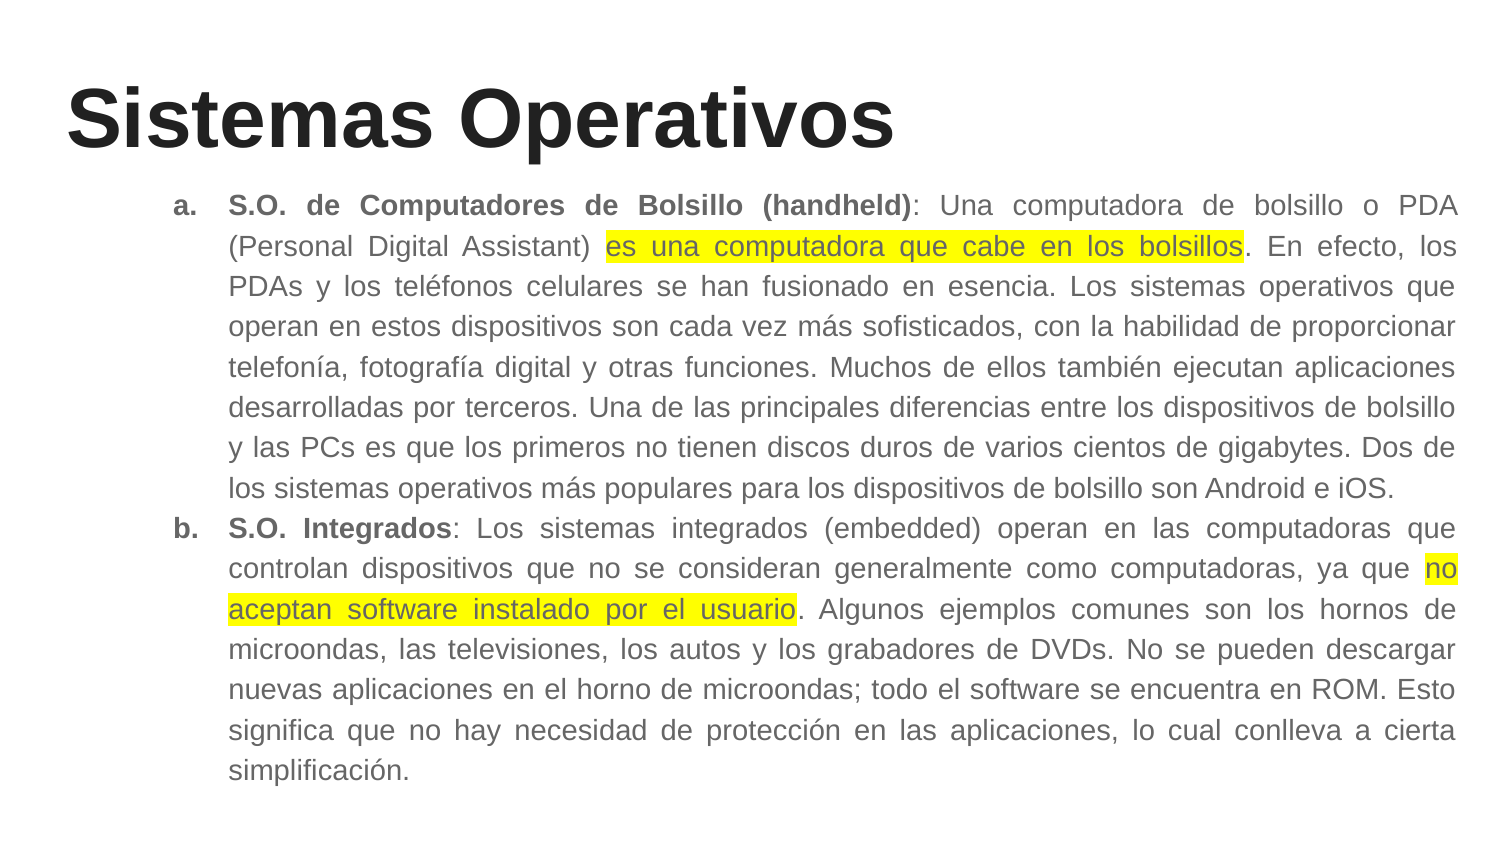

# Sistemas Operativos
S.O. de Computadores de Bolsillo (handheld): Una computadora de bolsillo o PDA (Personal Digital Assistant) es una computadora que cabe en los bolsillos. En efecto, los PDAs y los teléfonos celulares se han fusionado en esencia. Los sistemas operativos que operan en estos dispositivos son cada vez más sofisticados, con la habilidad de proporcionar telefonía, fotografía digital y otras funciones. Muchos de ellos también ejecutan aplicaciones desarrolladas por terceros. Una de las principales diferencias entre los dispositivos de bolsillo y las PCs es que los primeros no tienen discos duros de varios cientos de gigabytes. Dos de los sistemas operativos más populares para los dispositivos de bolsillo son Android e iOS.
S.O. Integrados: Los sistemas integrados (embedded) operan en las computadoras que controlan dispositivos que no se consideran generalmente como computadoras, ya que no aceptan software instalado por el usuario. Algunos ejemplos comunes son los hornos de microondas, las televisiones, los autos y los grabadores de DVDs. No se pueden descargar nuevas aplicaciones en el horno de microondas; todo el software se encuentra en ROM. Esto significa que no hay necesidad de protección en las aplicaciones, lo cual conlleva a cierta simplificación.